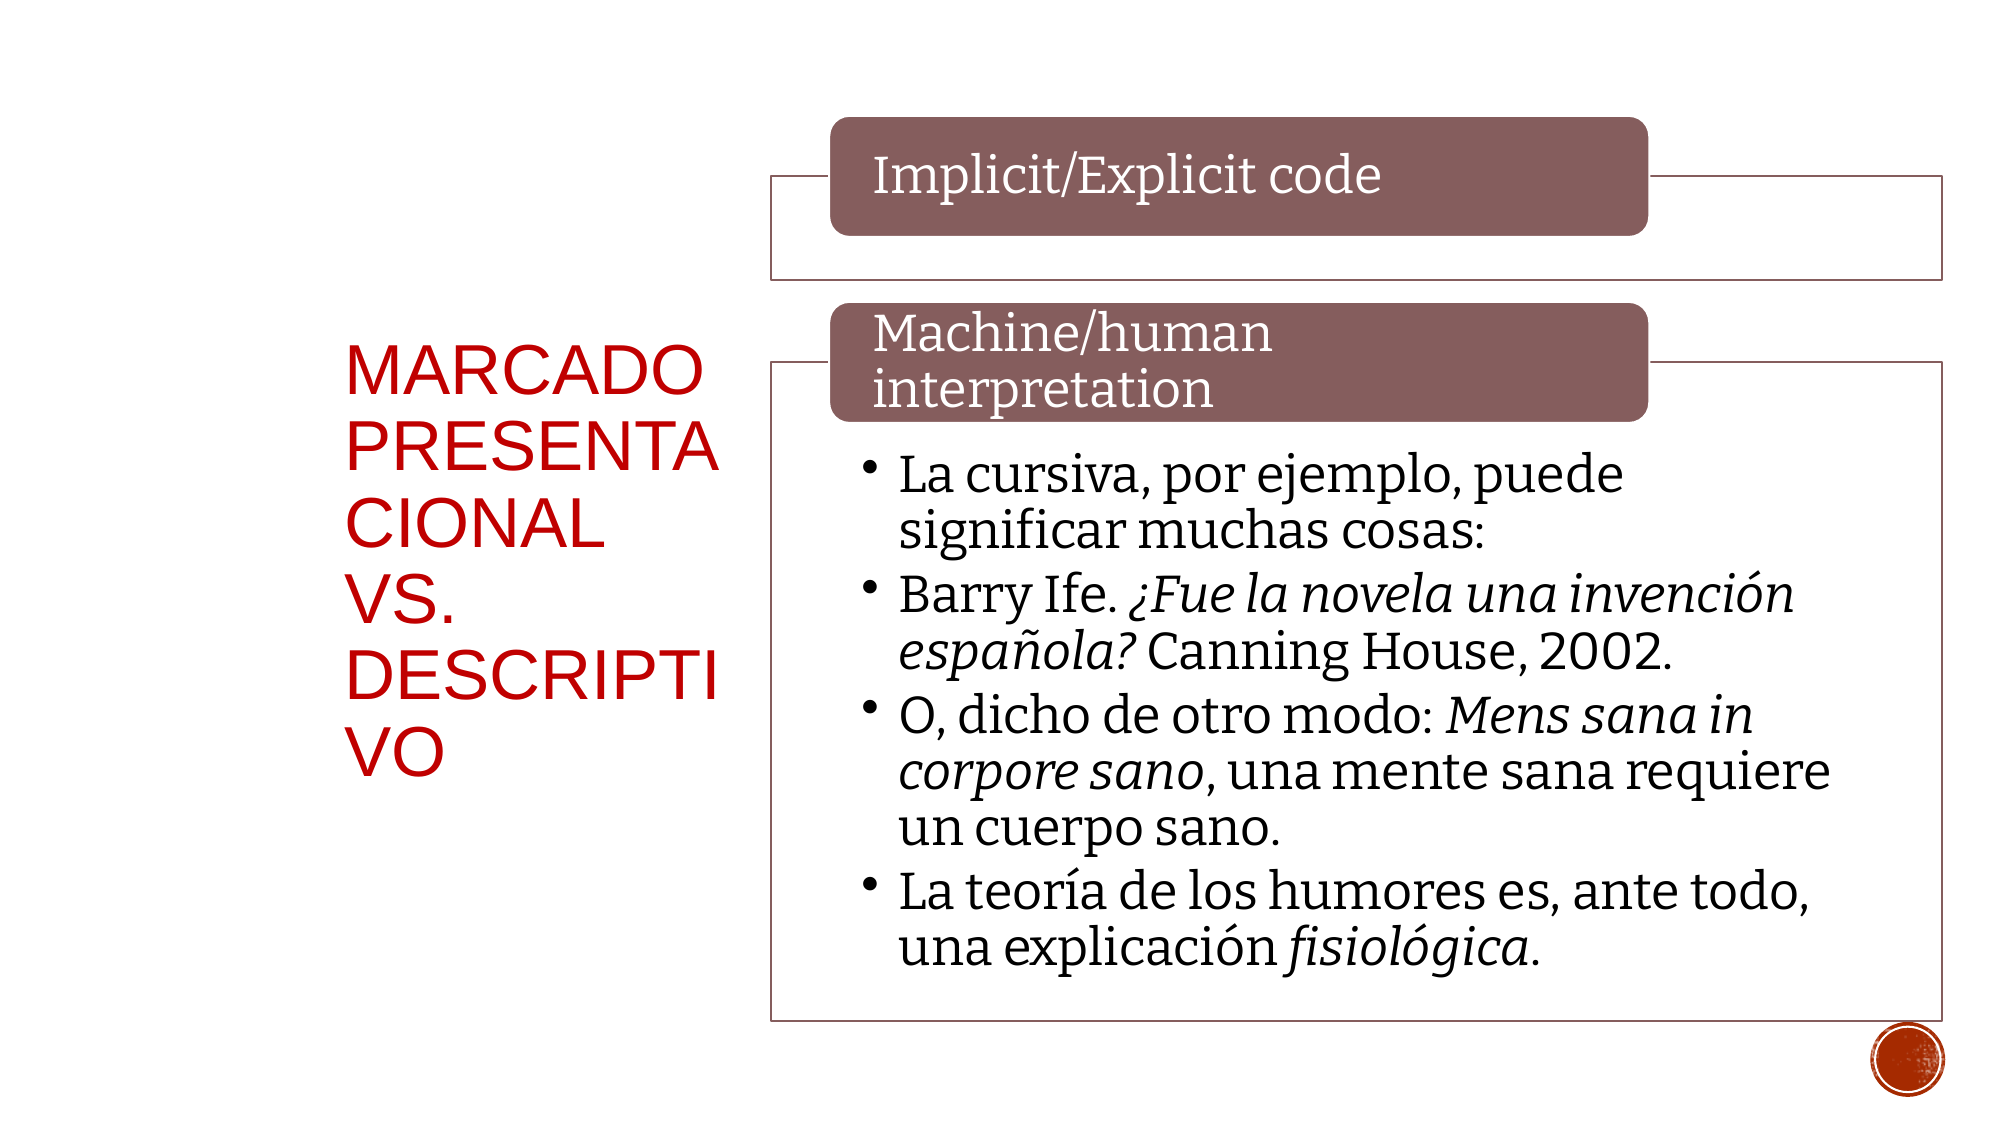

Implicit/Explicit code
La cursiva, por ejemplo, puede significar muchas cosas:
Barry Ife. ¿Fue la novela una invención española? Canning House, 2002.
O, dicho de otro modo: Mens sana in corpore sano, una mente sana requiere un cuerpo sano.
La teoría de los humores es, ante todo, una explicación fisiológica.
Machine/human interpretation
# Marcado presentacional vs. descriptivo